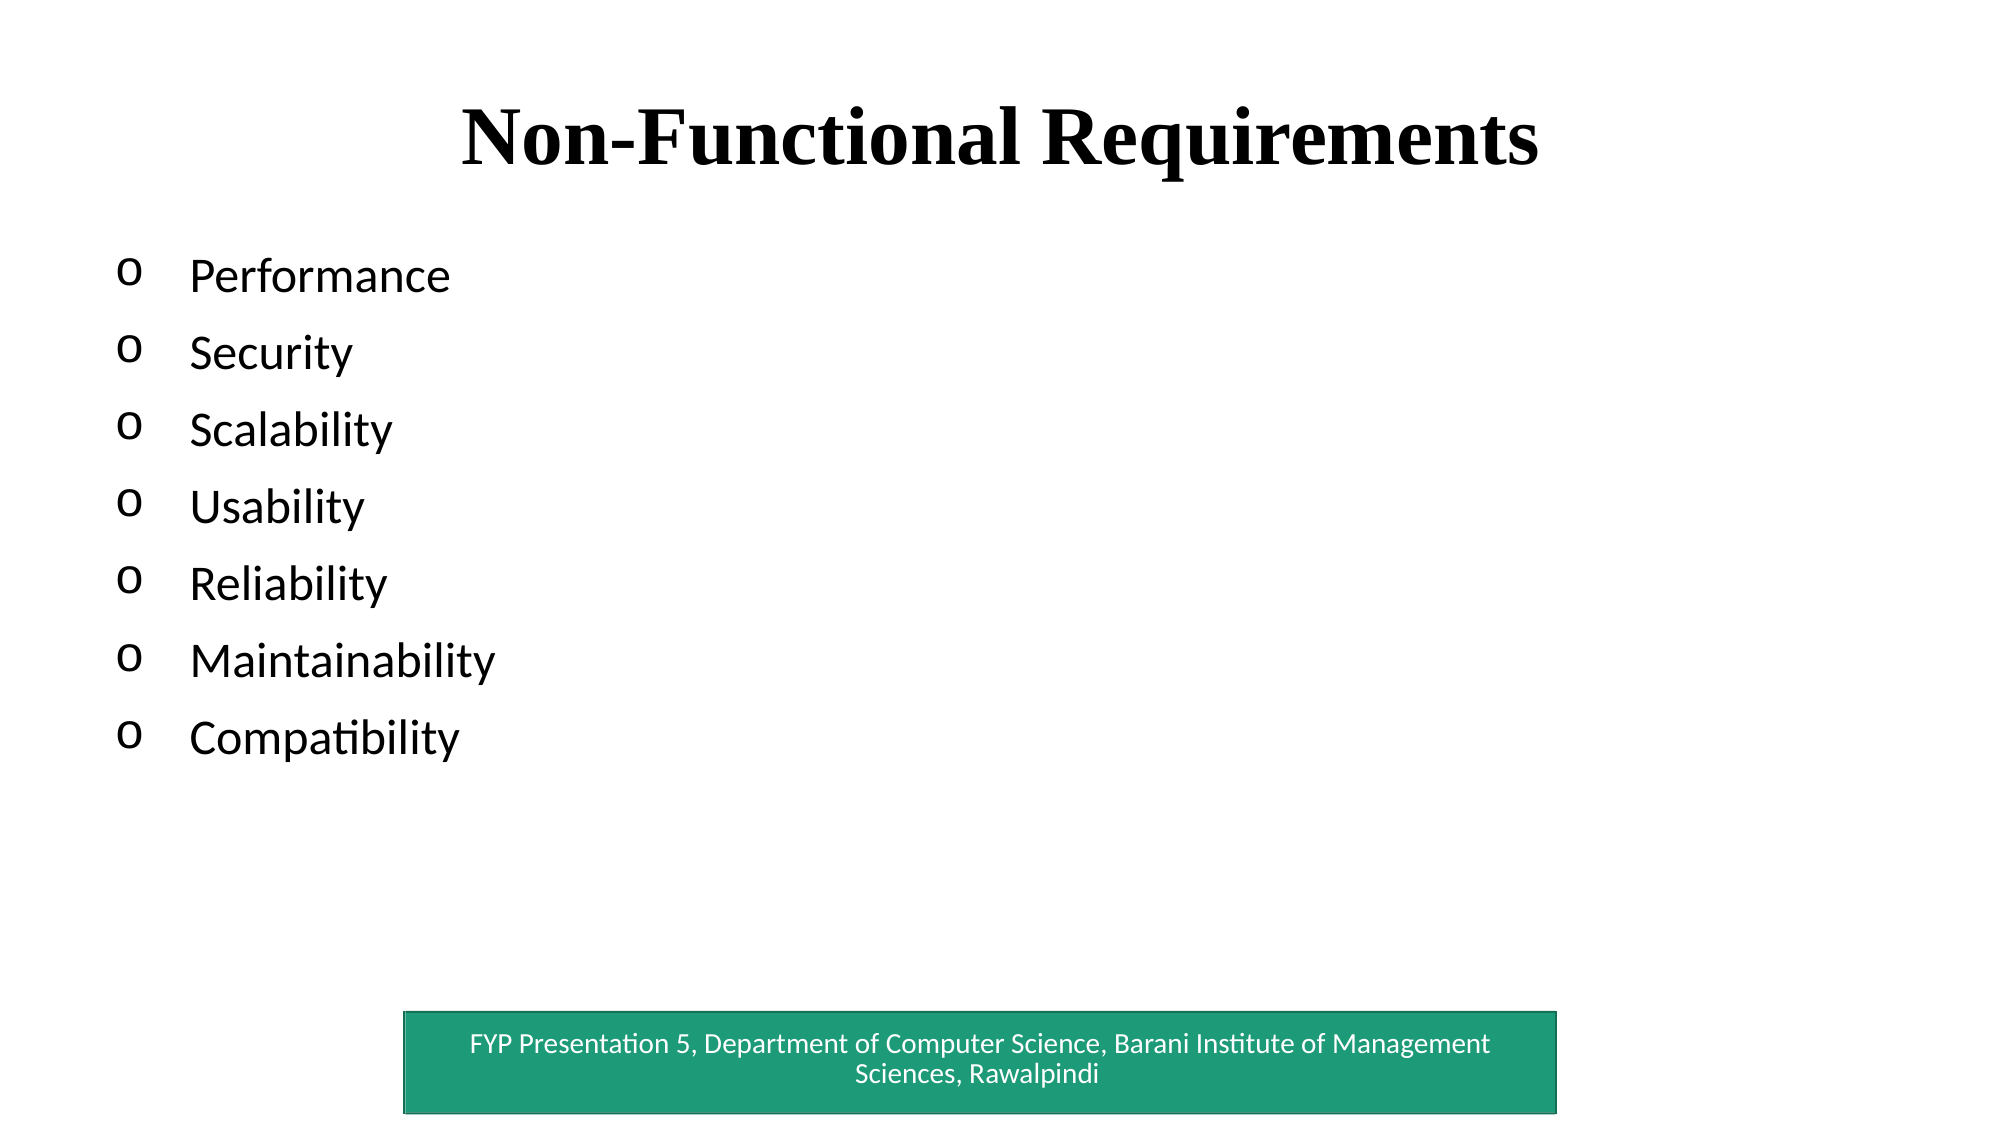

# Non-Functional Requirements
Performance
Security
Scalability
Usability
Reliability
Maintainability
Compatibility

FYP Presentation 5, Department of Computer Science, Barani Institute of Management Sciences, Rawalpindi
15